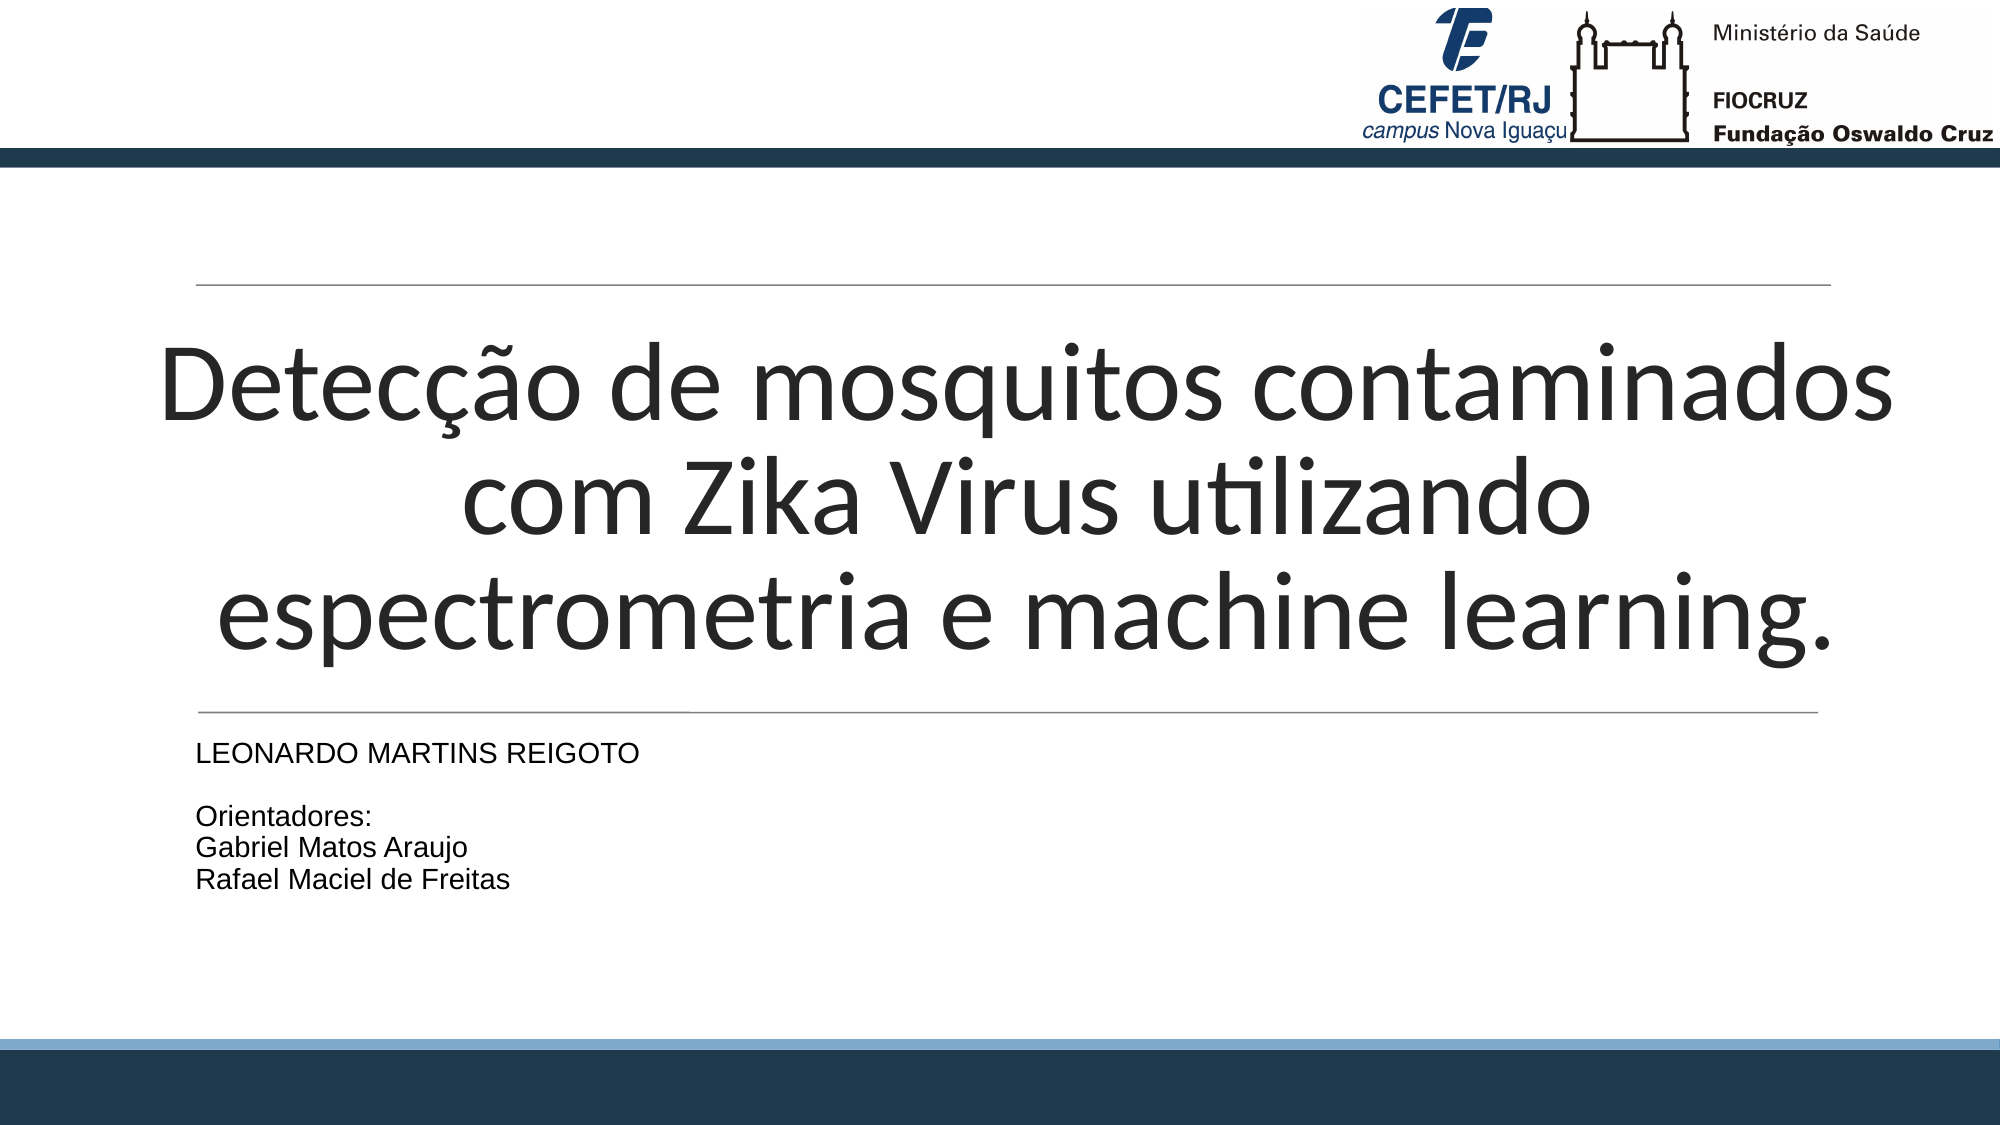

Detecção de mosquitos contaminados com Zika Virus utilizando espectrometria e machine learning.
LEONARDO MARTINS REIGOTO

Orientadores:
Gabriel Matos Araujo
Rafael Maciel de Freitas